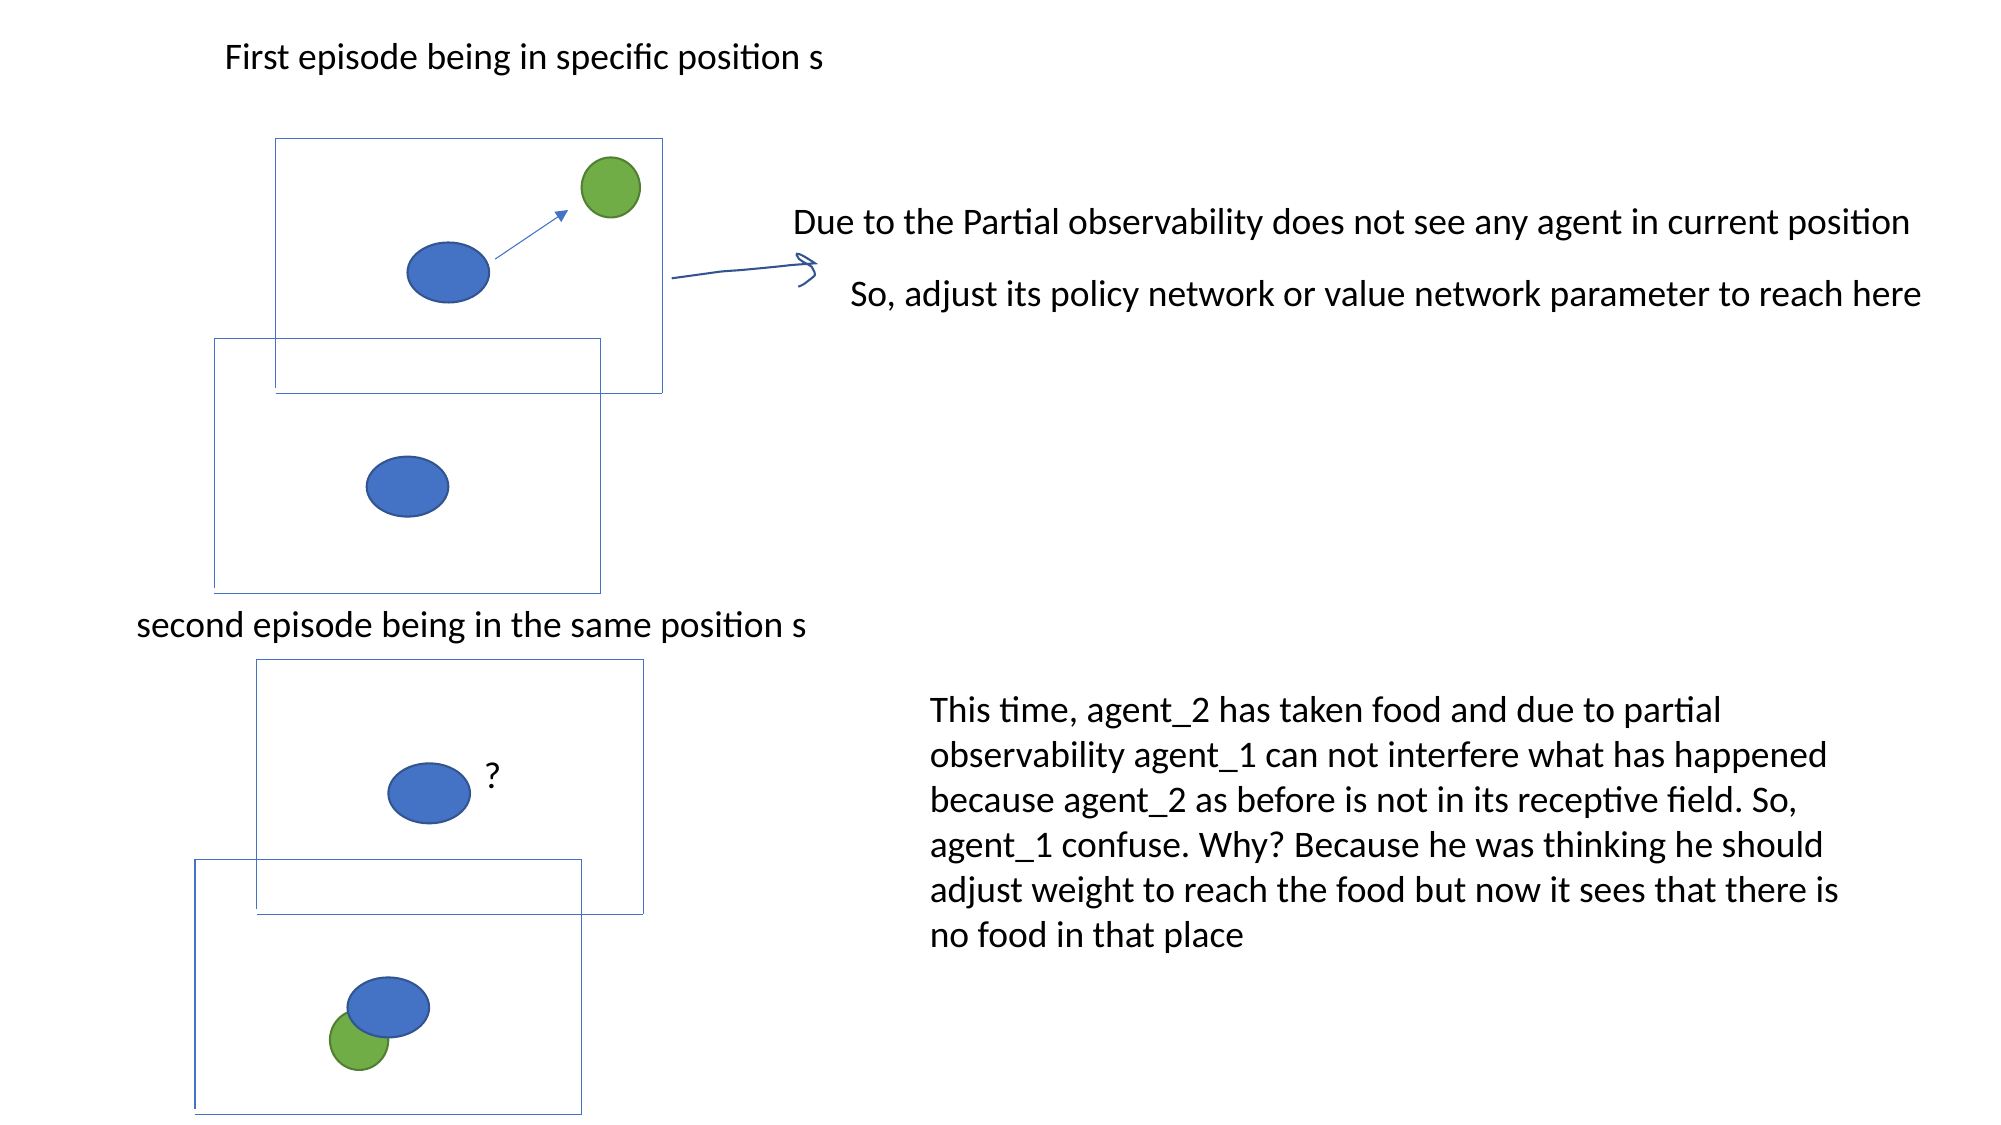

First episode being in specific position s

Due to the Partial observability does not see any agent in current position

So, adjust its policy network or value network parameter to reach here

second episode being in the same position s
This time, agent_2 has taken food and due to partial observability agent_1 can not interfere what has happened because agent_2 as before is not in its receptive field. So, agent_1 confuse. Why? Because he was thinking he should adjust weight to reach the food but now it sees that there is no food in that place
?